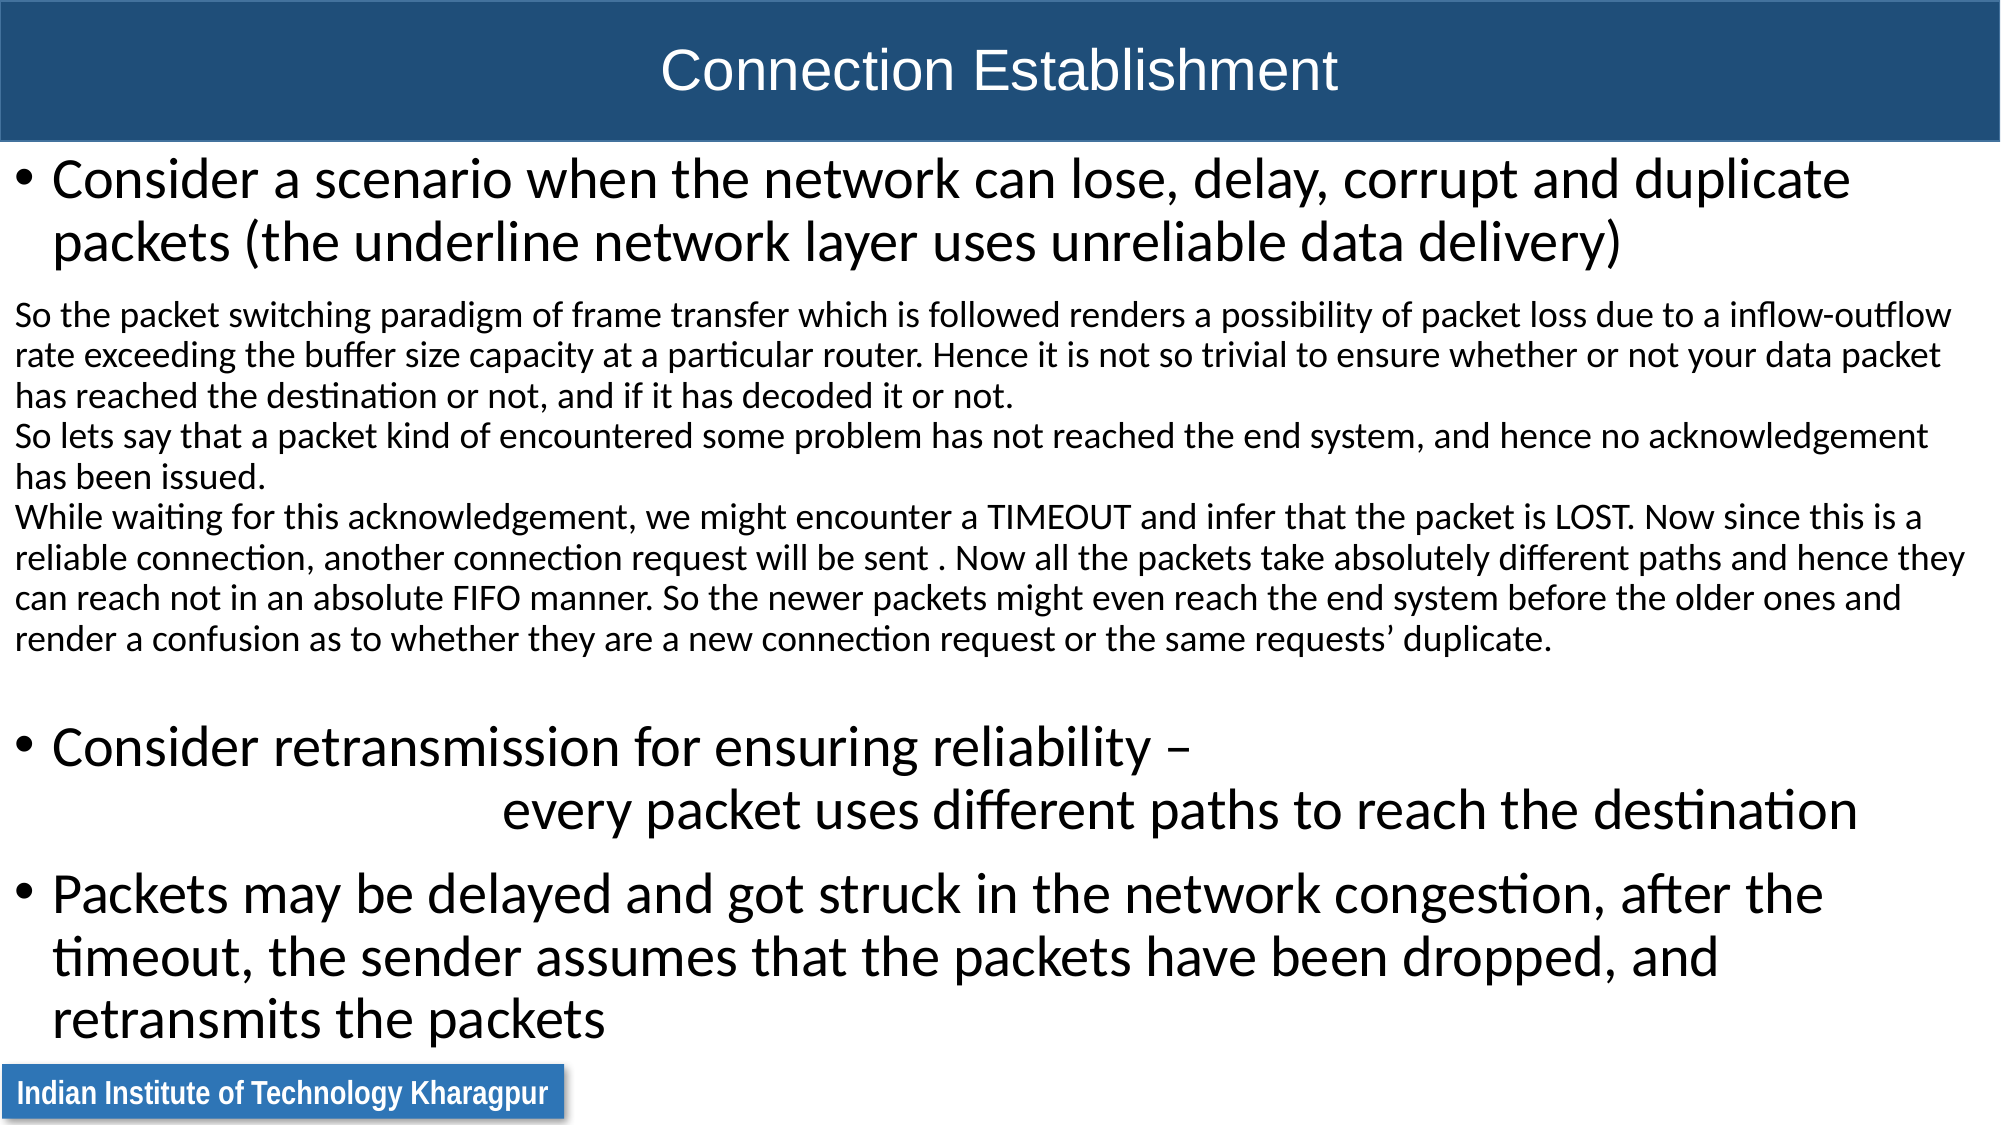

# Connection Establishment
Consider a scenario when the network can lose, delay, corrupt and duplicate packets (the underline network layer uses unreliable data delivery)
So the packet switching paradigm of frame transfer which is followed renders a possibility of packet loss due to a inflow-outflow rate exceeding the buffer size capacity at a particular router. Hence it is not so trivial to ensure whether or not your data packet has reached the destination or not, and if it has decoded it or not.
So lets say that a packet kind of encountered some problem has not reached the end system, and hence no acknowledgement has been issued.
While waiting for this acknowledgement, we might encounter a TIMEOUT and infer that the packet is LOST. Now since this is a reliable connection, another connection request will be sent . Now all the packets take absolutely different paths and hence they can reach not in an absolute FIFO manner. So the newer packets might even reach the end system before the older ones and render a confusion as to whether they are a new connection request or the same requests’ duplicate.
Consider retransmission for ensuring reliability –
			every packet uses different paths to reach the destination
Packets may be delayed and got struck in the network congestion, after the timeout, the sender assumes that the packets have been dropped, and retransmits the packets